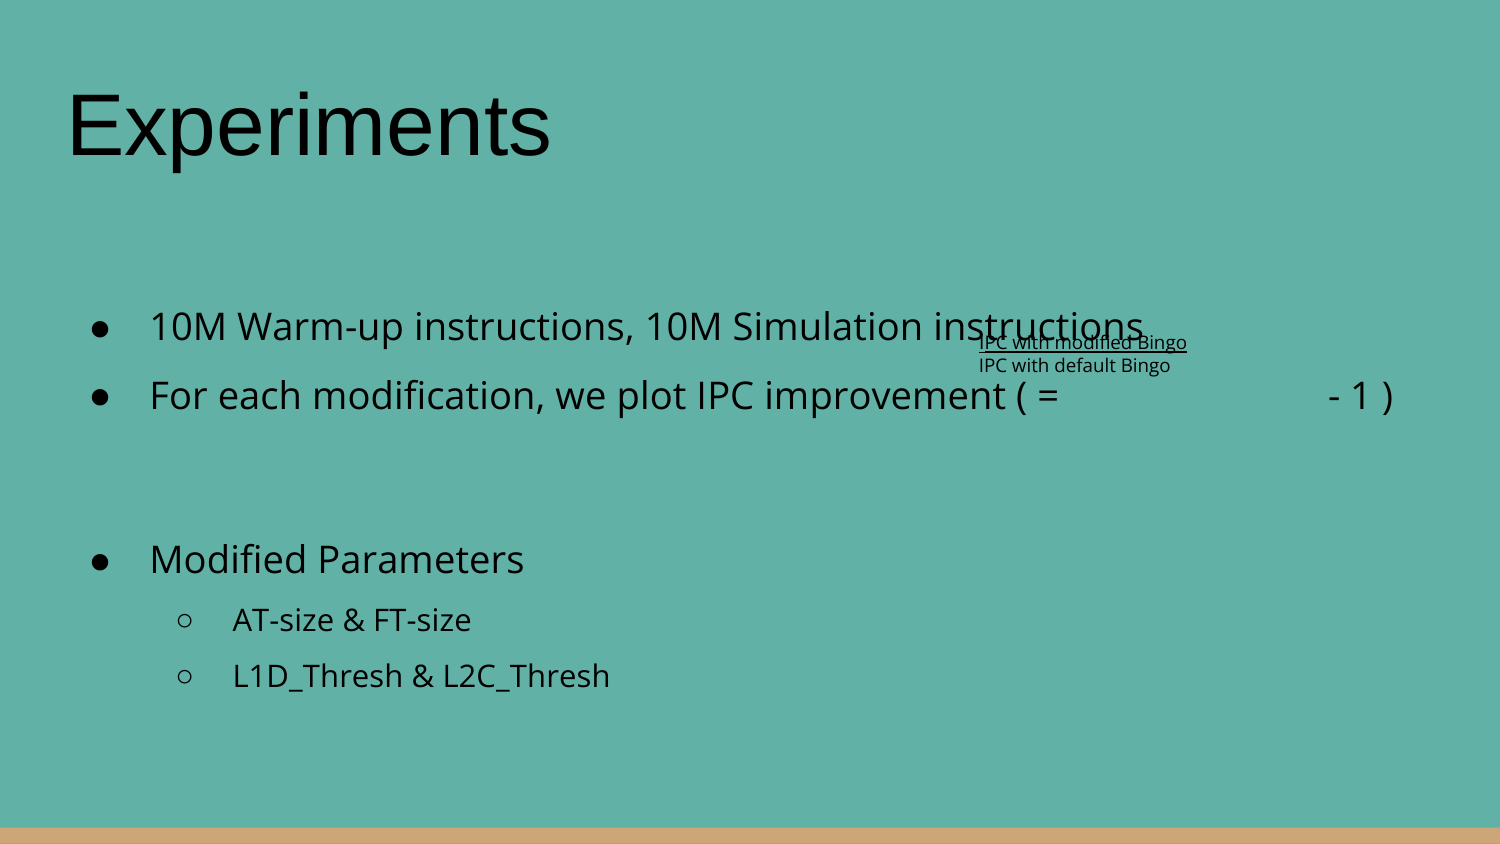

# Experiments

10M Warm-up instructions, 10M Simulation instructions
For each modification, we plot IPC improvement ( =                           - 1 )

Modified Parameters
AT-size & FT-size
L1D_Thresh & L2C_Thresh

IPC with modified Bingo
IPC with default Bingo